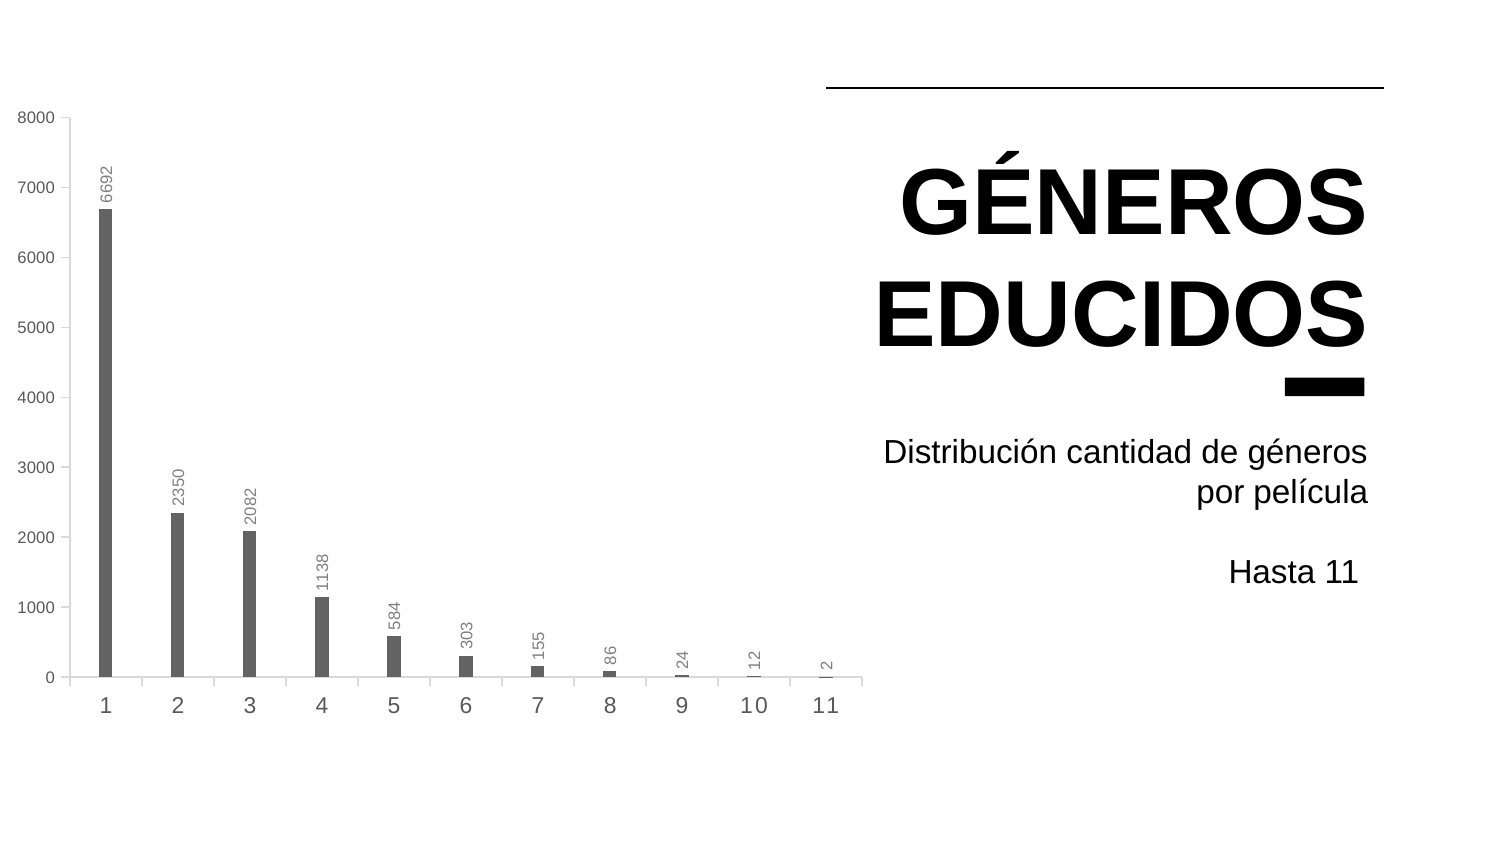

### Chart

| Category | Serie 1 |
|---|---|
| 1 | 6692.0 |
| 2 | 2350.0 |
| 3 | 2082.0 |
| 4 | 1138.0 |
| 5 | 584.0 |
| 6 | 303.0 |
| 7 | 155.0 |
| 8 | 86.0 |
| 9 | 24.0 |
| 10 | 12.0 |
| 11 | 2.0 |
# GÉNEROS
REDUCIDOS

Distribución cantidad de géneros por película

Hasta 11